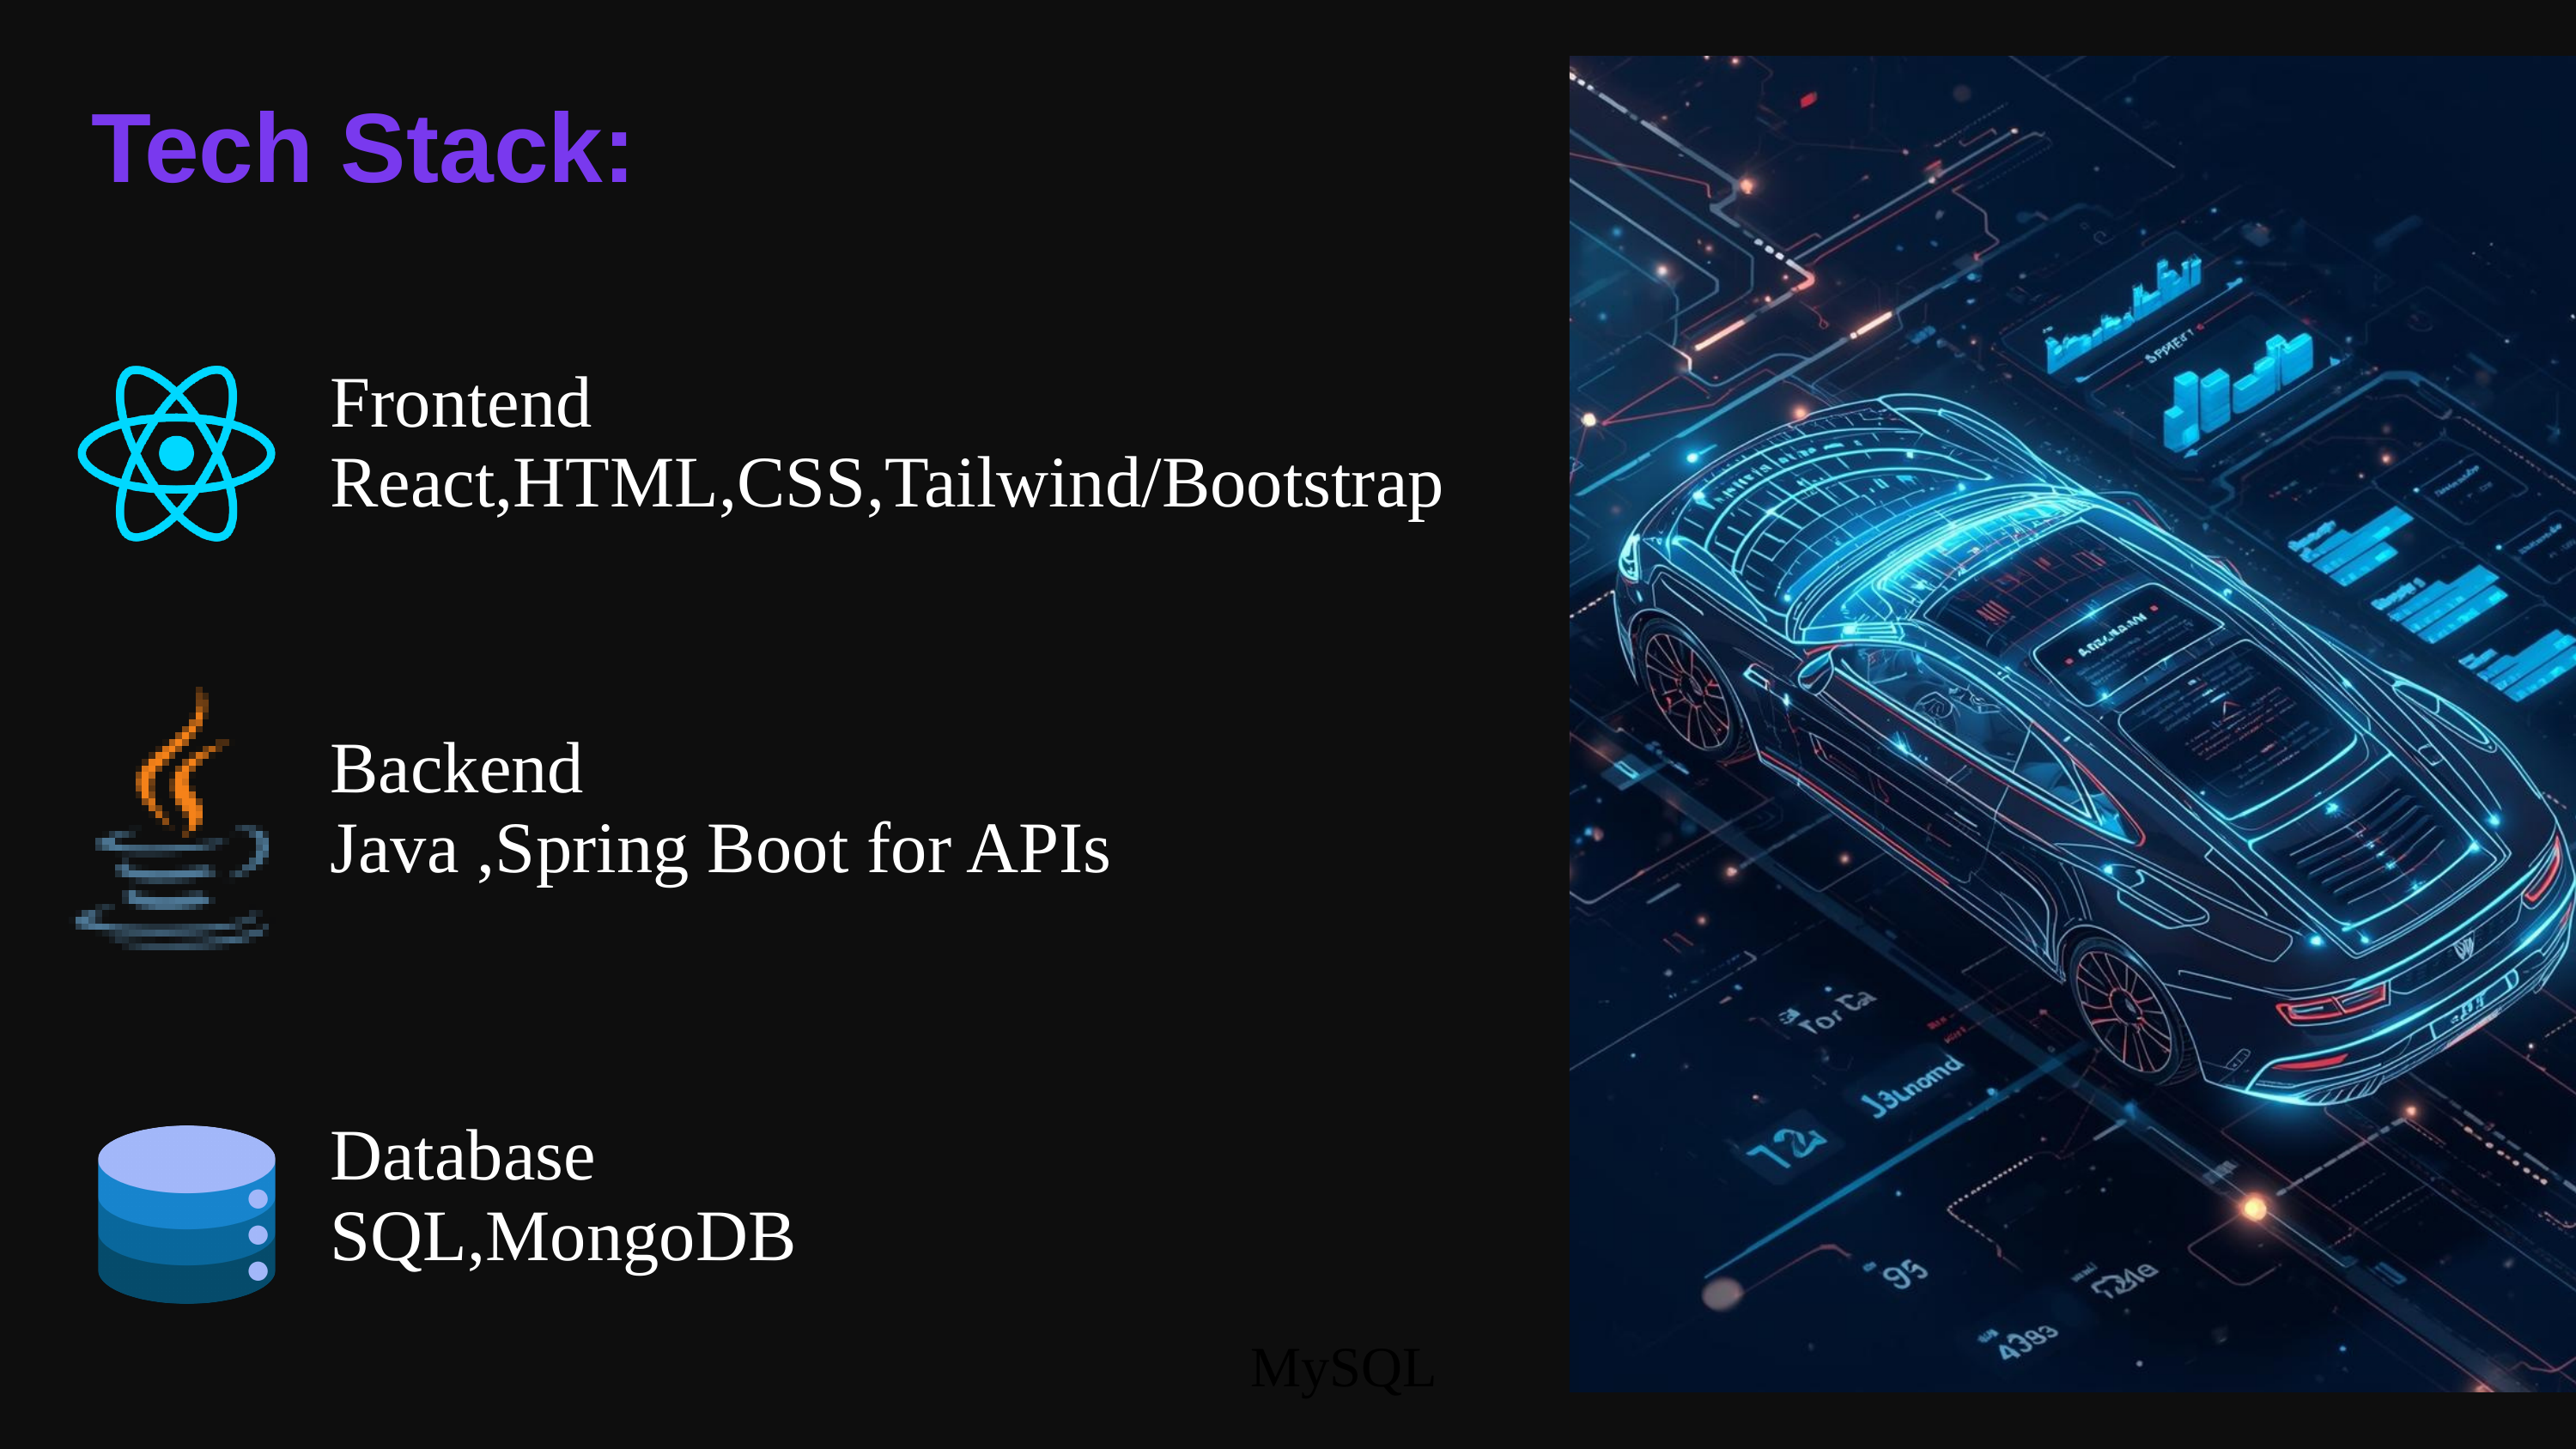

Tech Stack:

Frontend
React,HTML,CSS,Tailwind/Bootstrap

Backend
Java ,Spring Boot for APIs

Database
SQL,MongoDB

MySQL